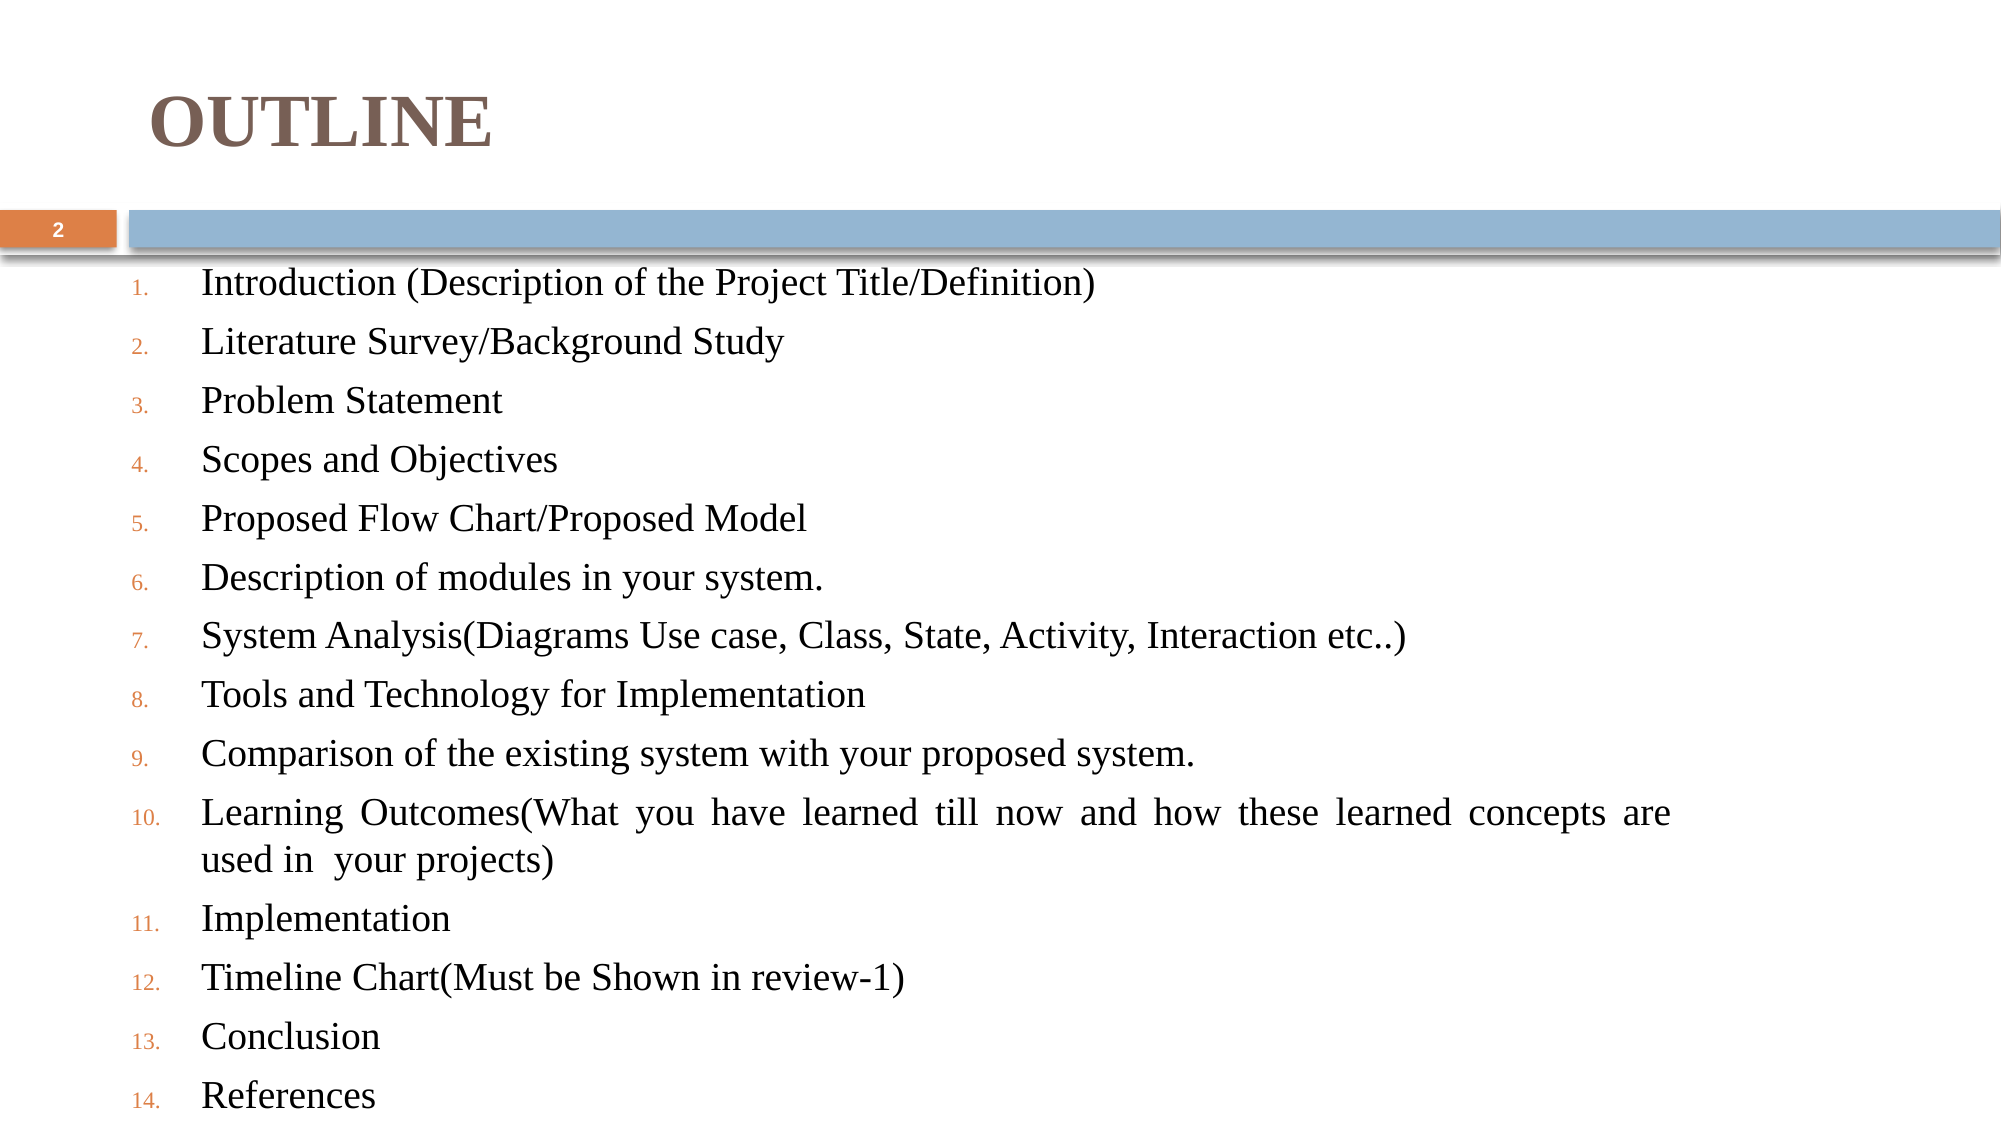

# OUTLINE
2
Introduction (Description of the Project Title/Definition)
Literature Survey/Background Study
Problem Statement
Scopes and Objectives
Proposed Flow Chart/Proposed Model
Description of modules in your system.
System Analysis(Diagrams Use case, Class, State, Activity, Interaction etc..)
Tools and Technology for Implementation
Comparison of the existing system with your proposed system.
Learning Outcomes(What you have learned till now and how these learned concepts are used in  your projects)
Implementation
Timeline Chart(Must be Shown in review-1)
Conclusion
References